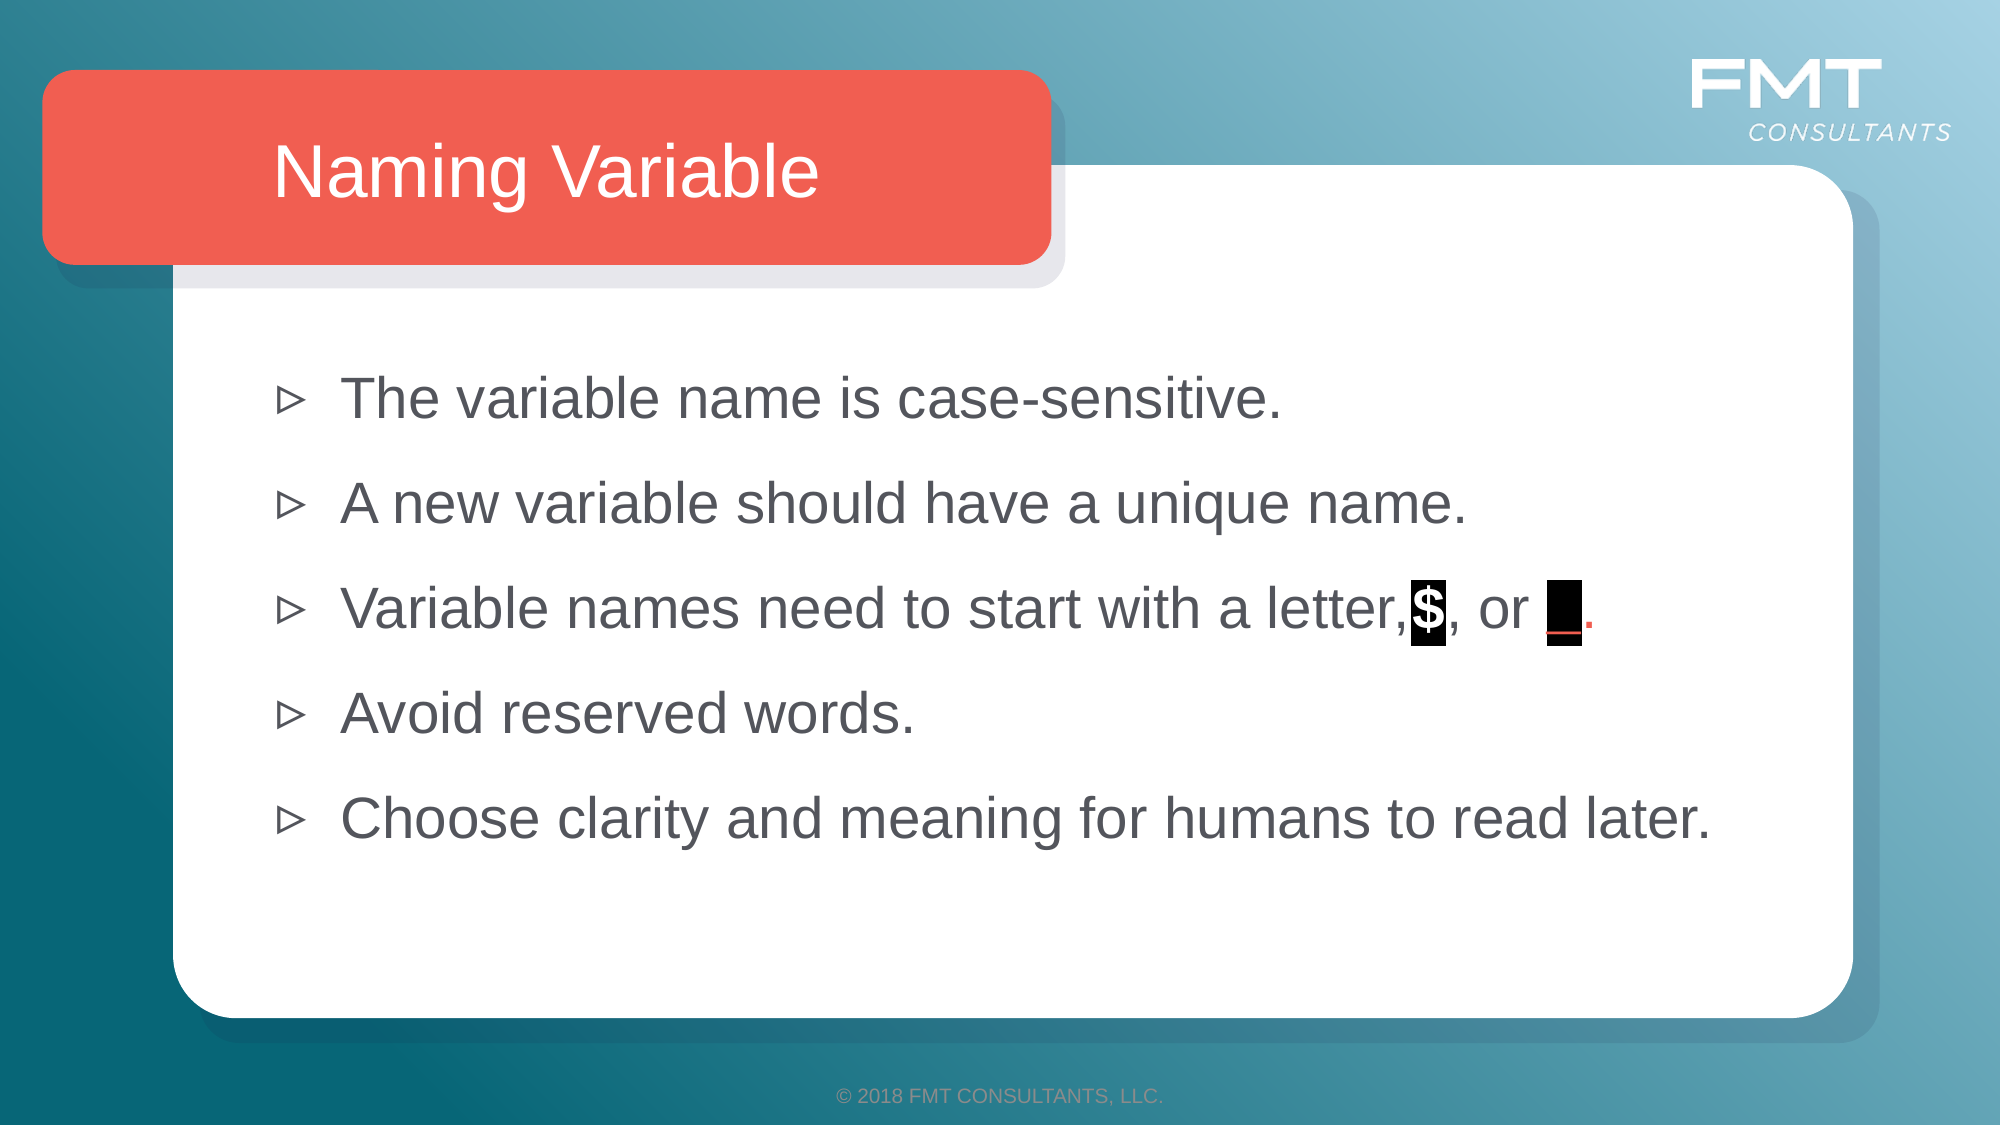

Naming Variable

The variable name is case-sensitive.
A new variable should have a unique name.
Variable names need to start with a letter,$, or _.
Avoid reserved words.
Choose clarity and meaning for humans to read later.
© 2018 FMT CONSULTANTS, LLC.